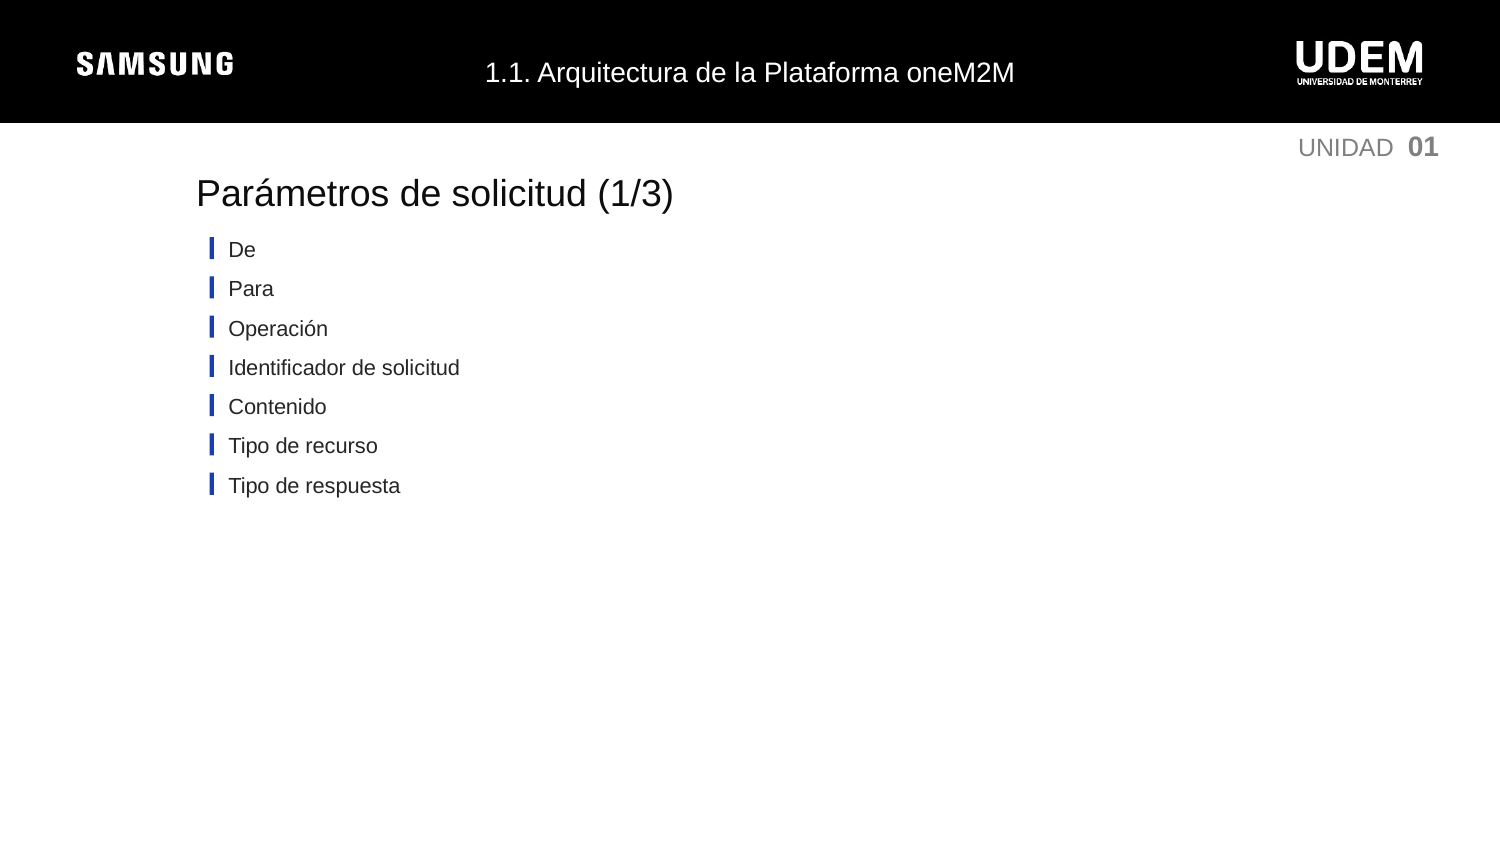

1.1. Arquitectura de la Plataforma oneM2M
UNIDAD  01
Parámetros de solicitud (1/3)
De

Para

Operación

Identificador de solicitud

Contenido

Tipo de recurso

Tipo de respuesta